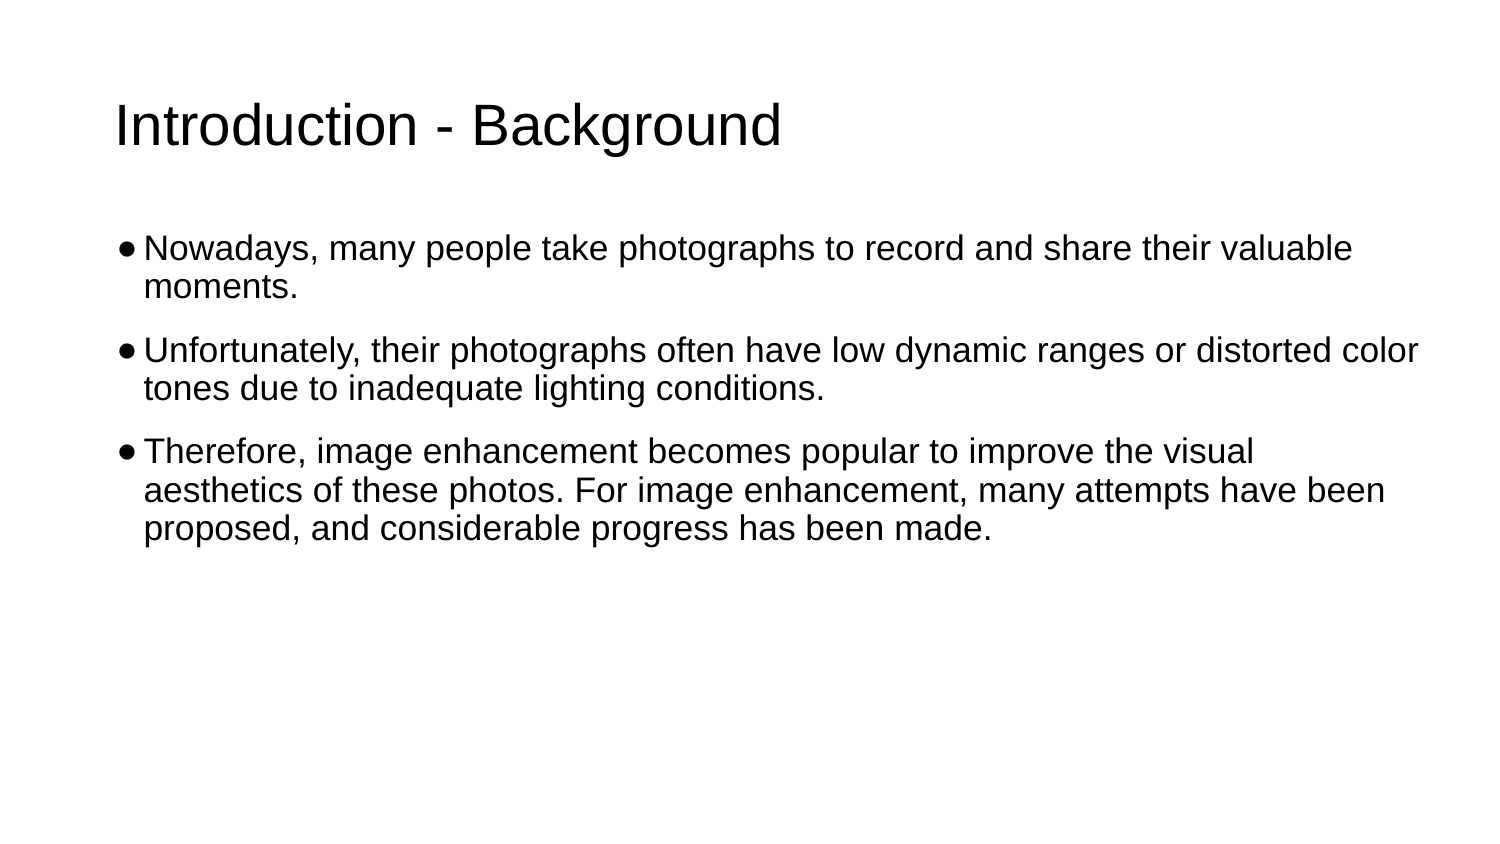

# Introduction - Background
Nowadays, many people take photographs to record and share their valuable moments.
Unfortunately, their photographs often have low dynamic ranges or distorted color tones due to inadequate lighting conditions.
Therefore, image enhancement becomes popular to improve the visual aesthetics of these photos. For image enhancement, many attempts have been proposed, and considerable progress has been made.